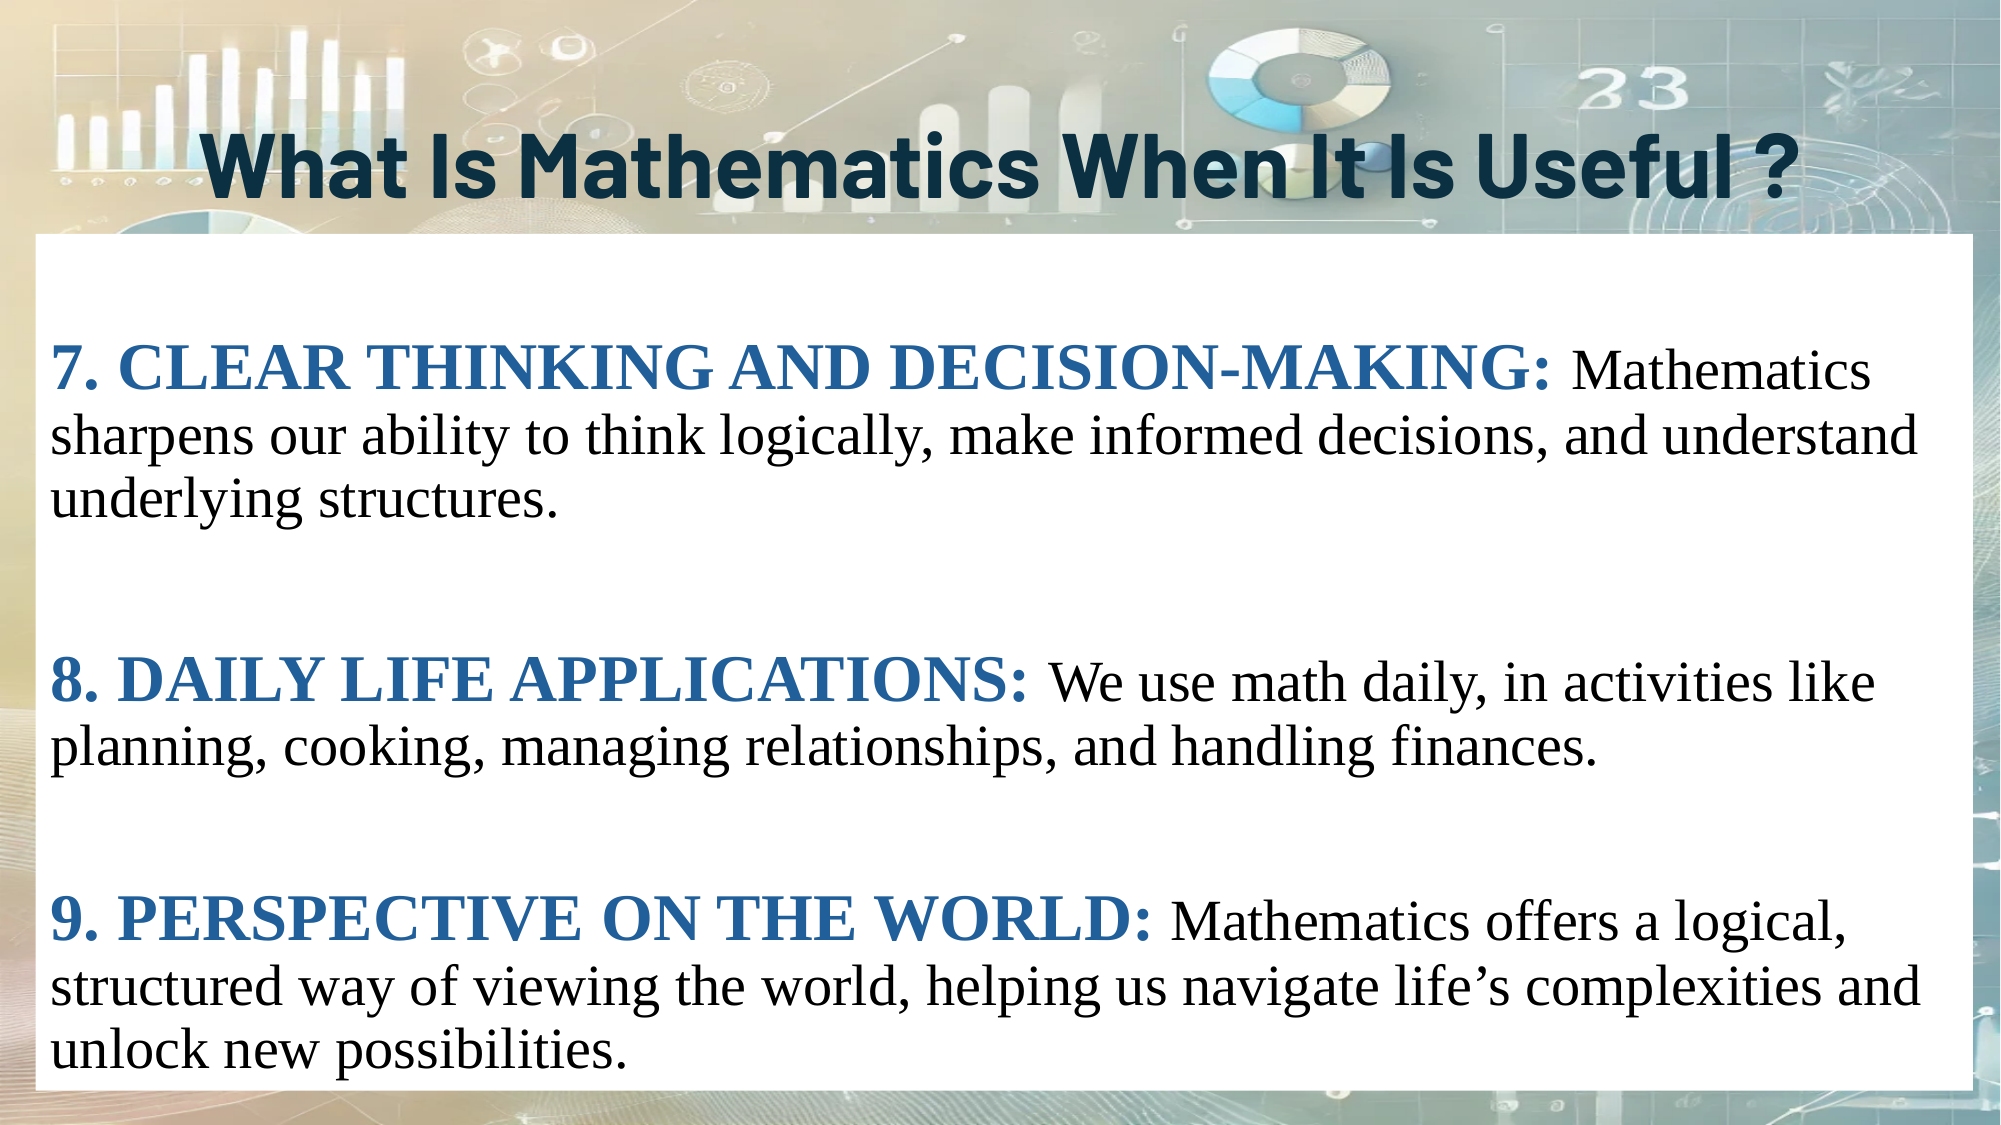

# What Is Mathematics When It Is Useful ?

7. CLEAR THINKING AND DECISION-MAKING: Mathematics sharpens our ability to think logically, make informed decisions, and understand underlying structures.

8. DAILY LIFE APPLICATIONS: We use math daily, in activities like planning, cooking, managing relationships, and handling finances.

9. PERSPECTIVE ON THE WORLD: Mathematics offers a logical, structured way of viewing the world, helping us navigate life’s complexities and unlock new possibilities.